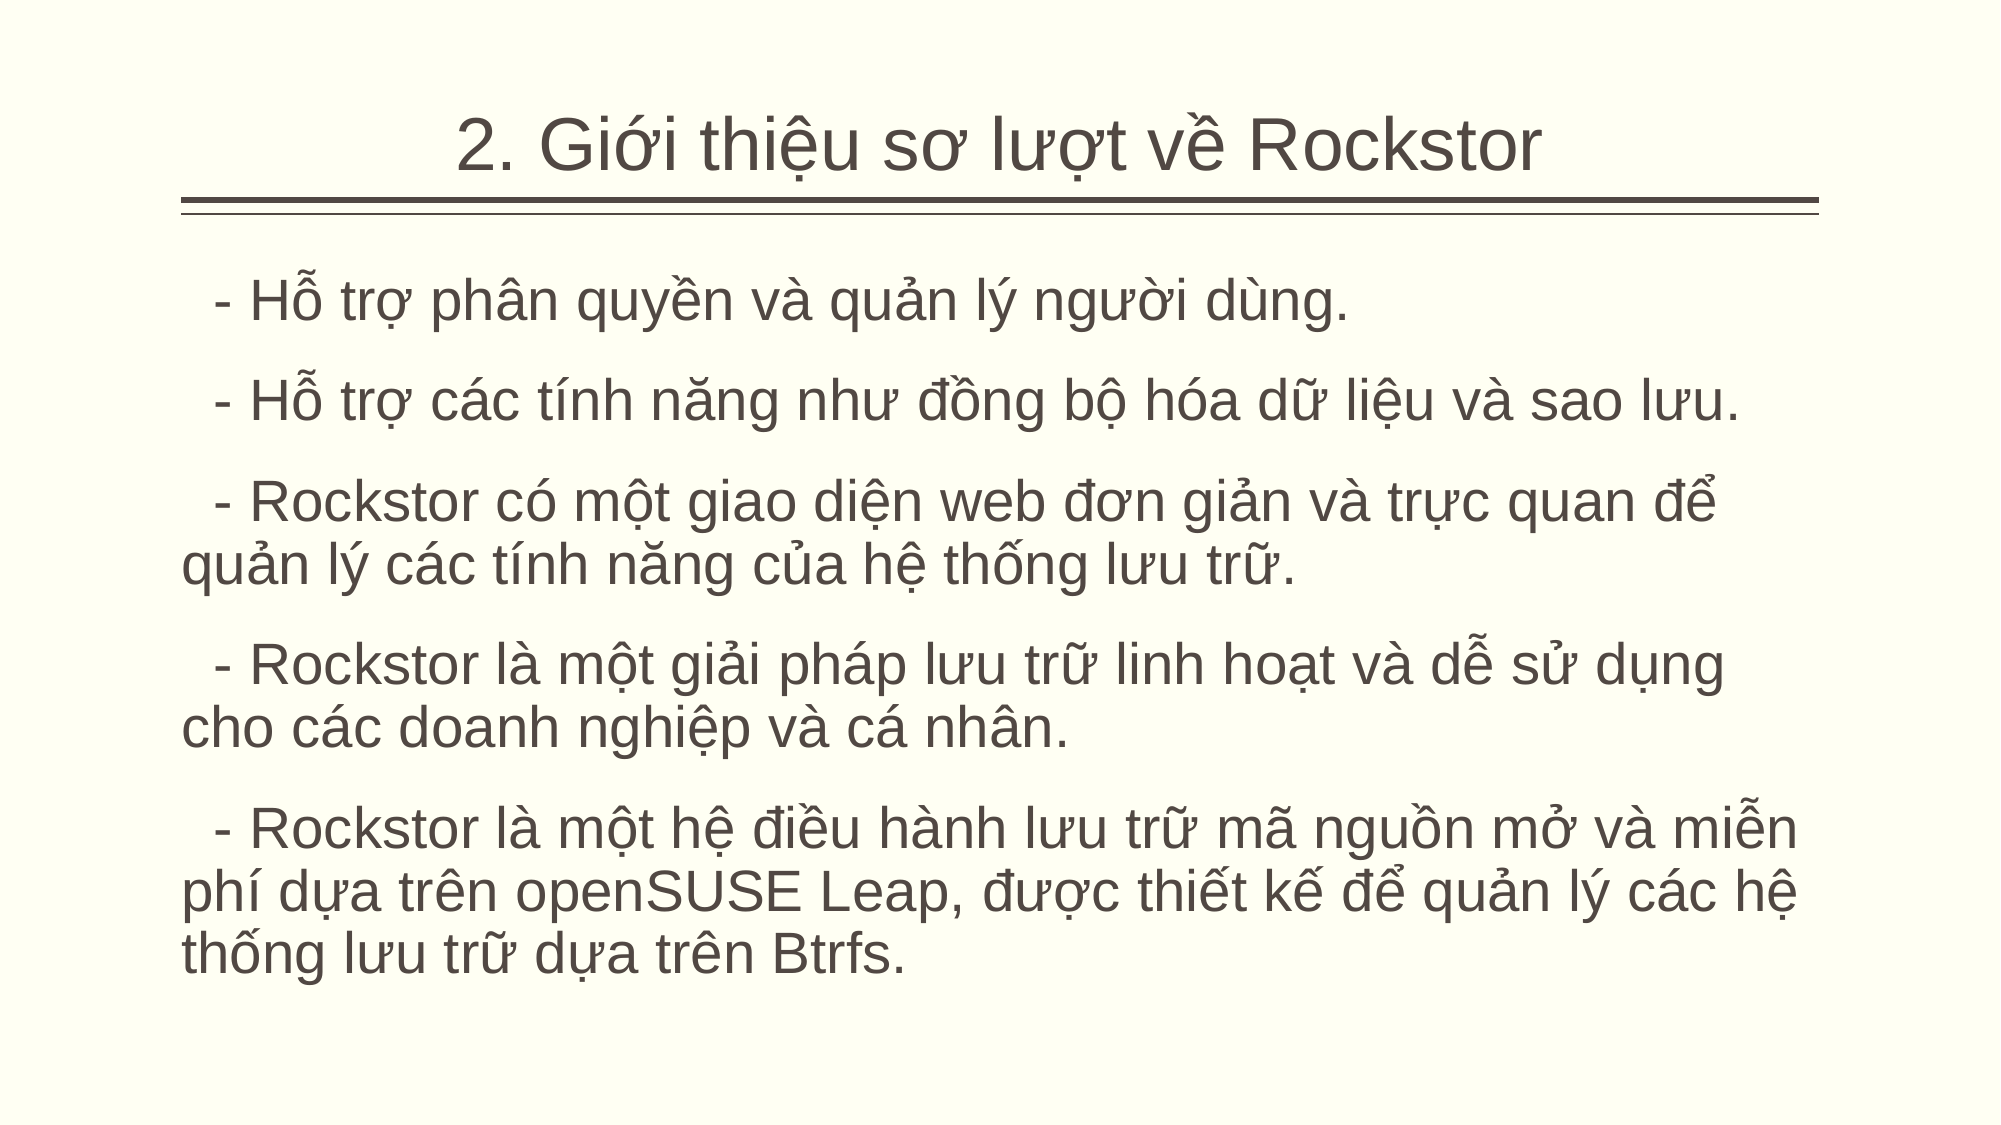

2. Giới thiệu sơ lượt về Rockstor
  - Hỗ trợ phân quyền và quản lý người dùng.
  - Hỗ trợ các tính năng như đồng bộ hóa dữ liệu và sao lưu.
  - Rockstor có một giao diện web đơn giản và trực quan để quản lý các tính năng của hệ thống lưu trữ.
  - Rockstor là một giải pháp lưu trữ linh hoạt và dễ sử dụng cho các doanh nghiệp và cá nhân.
  - Rockstor là một hệ điều hành lưu trữ mã nguồn mở và miễn phí dựa trên openSUSE Leap, được thiết kế để quản lý các hệ thống lưu trữ dựa trên Btrfs.